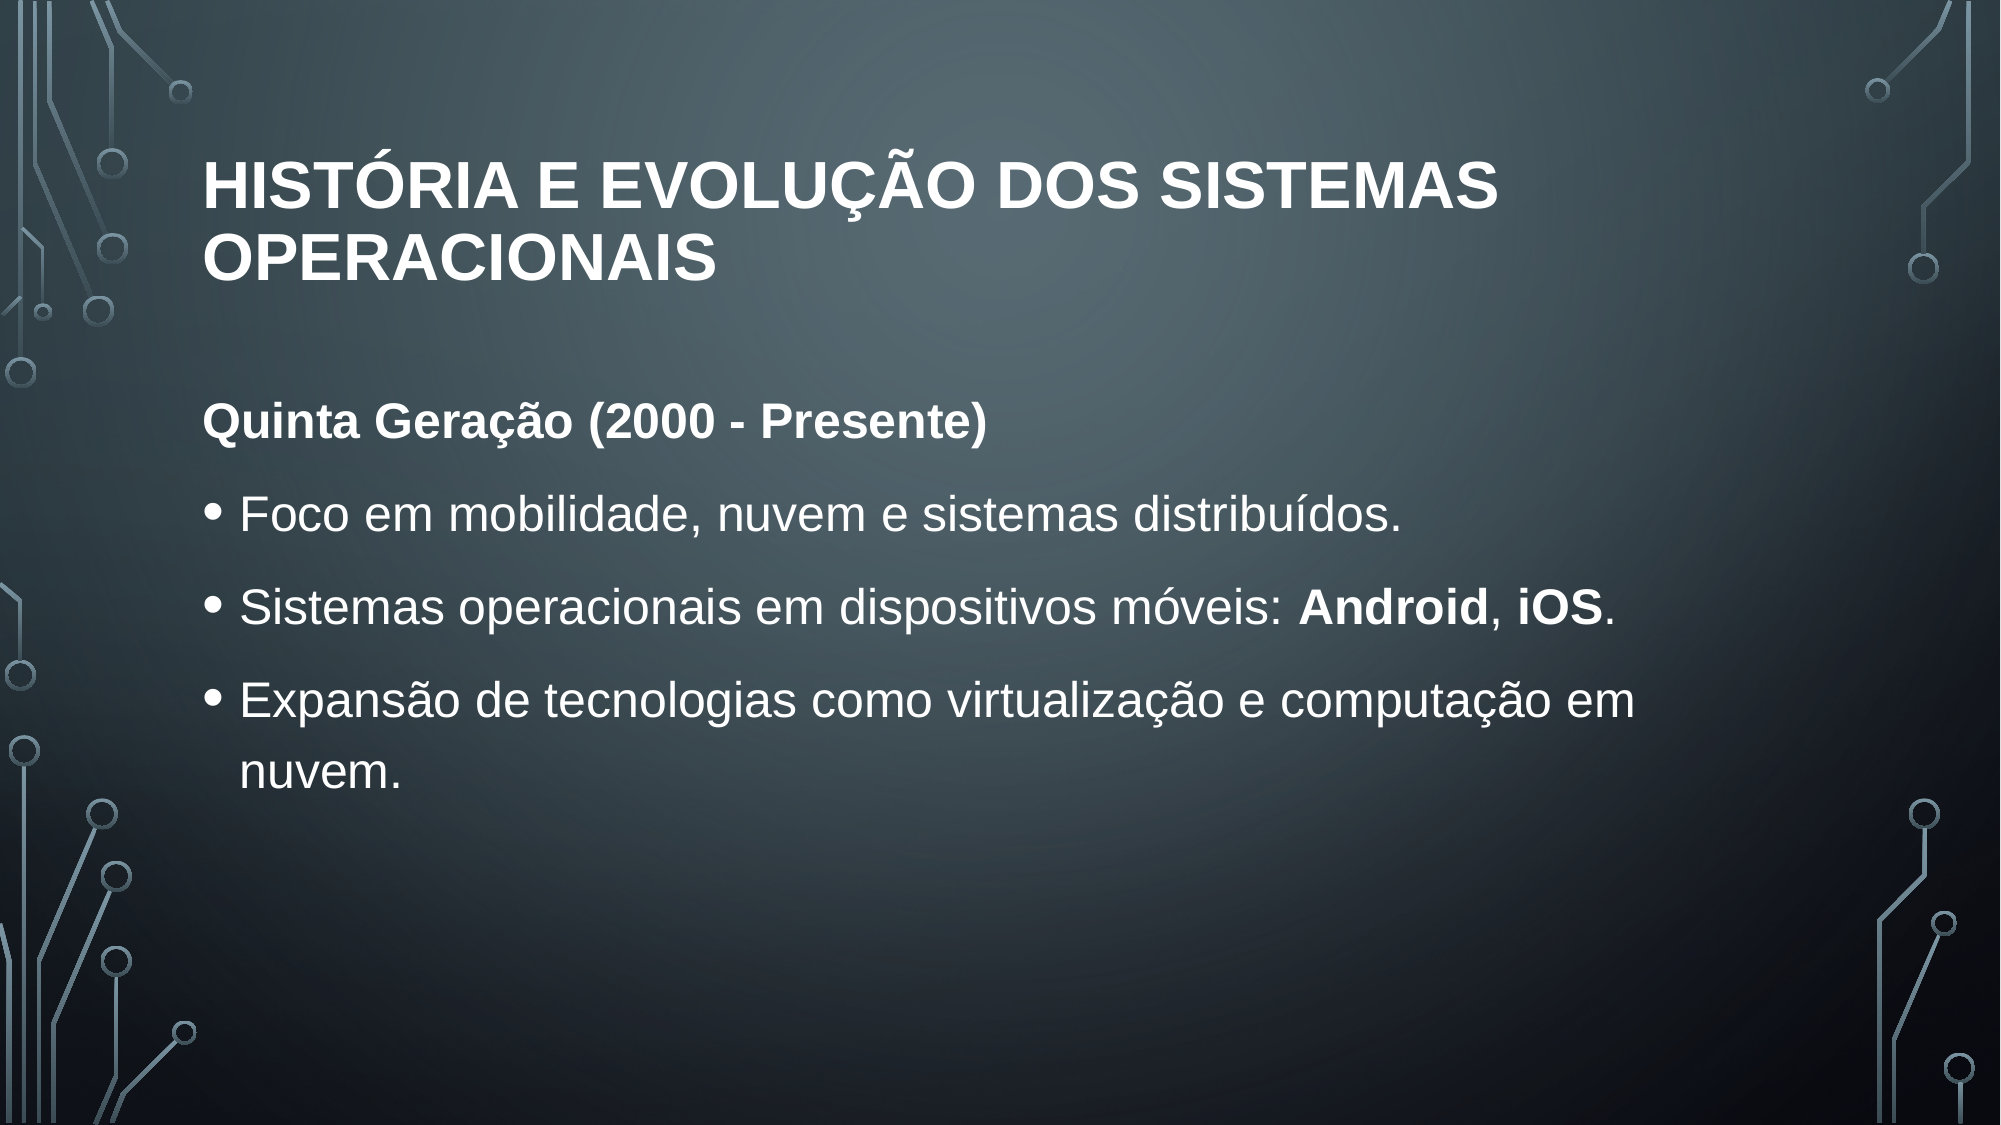

# História e Evolução dos Sistemas Operacionais
Quinta Geração (2000 - Presente)
Foco em mobilidade, nuvem e sistemas distribuídos.
Sistemas operacionais em dispositivos móveis: Android, iOS.
Expansão de tecnologias como virtualização e computação em nuvem.